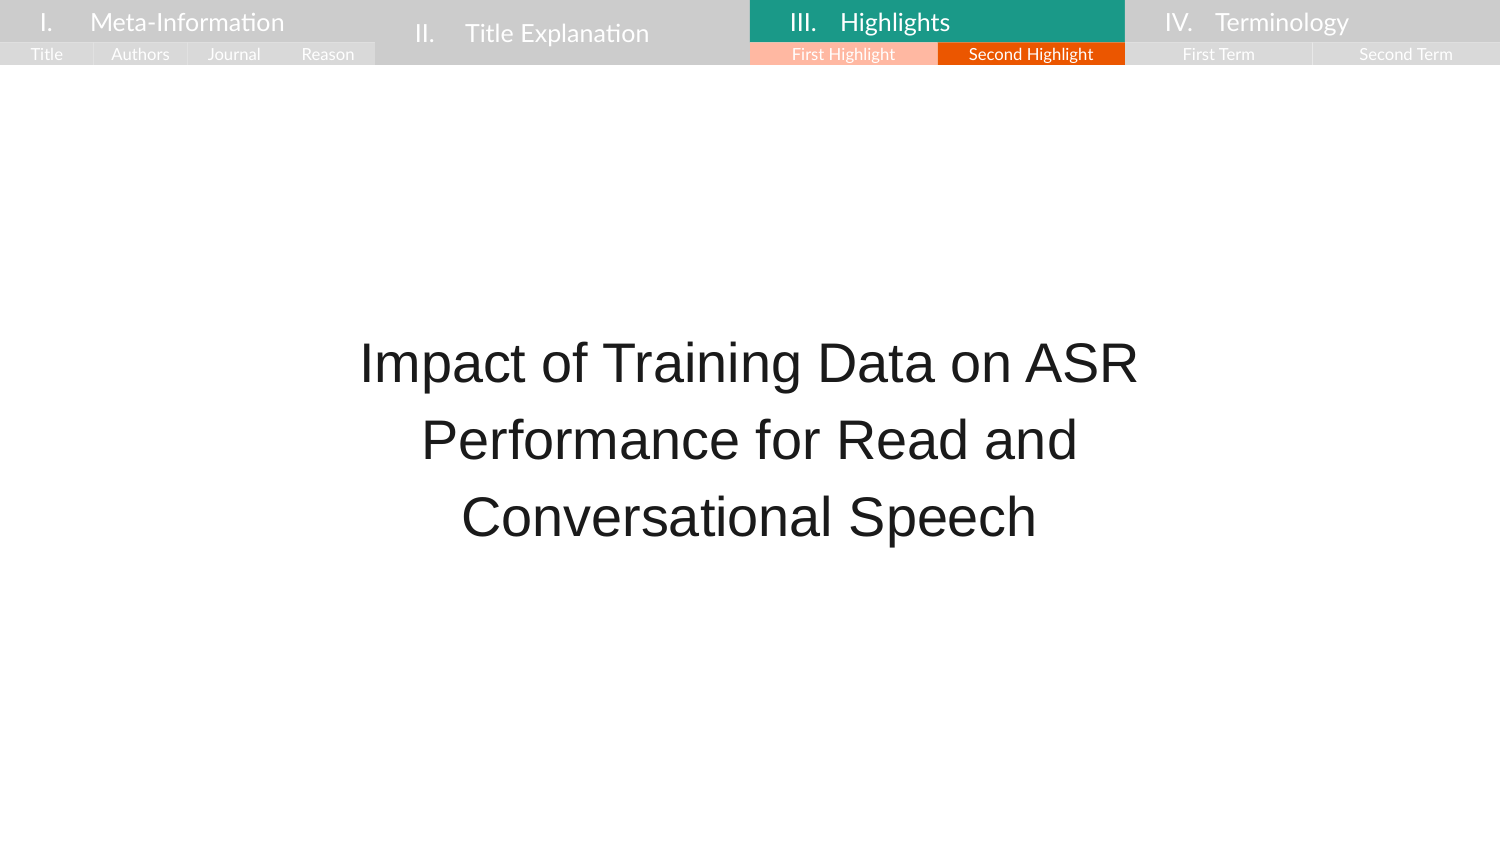

Meta-Information
Title Explanation
Terminology
Highlights
Title
Authors
Journal
Reason
First Term
Second Term
First Highlight
Second Highlight
Impact of Training Data on ASR Performance for Read and Conversational Speech